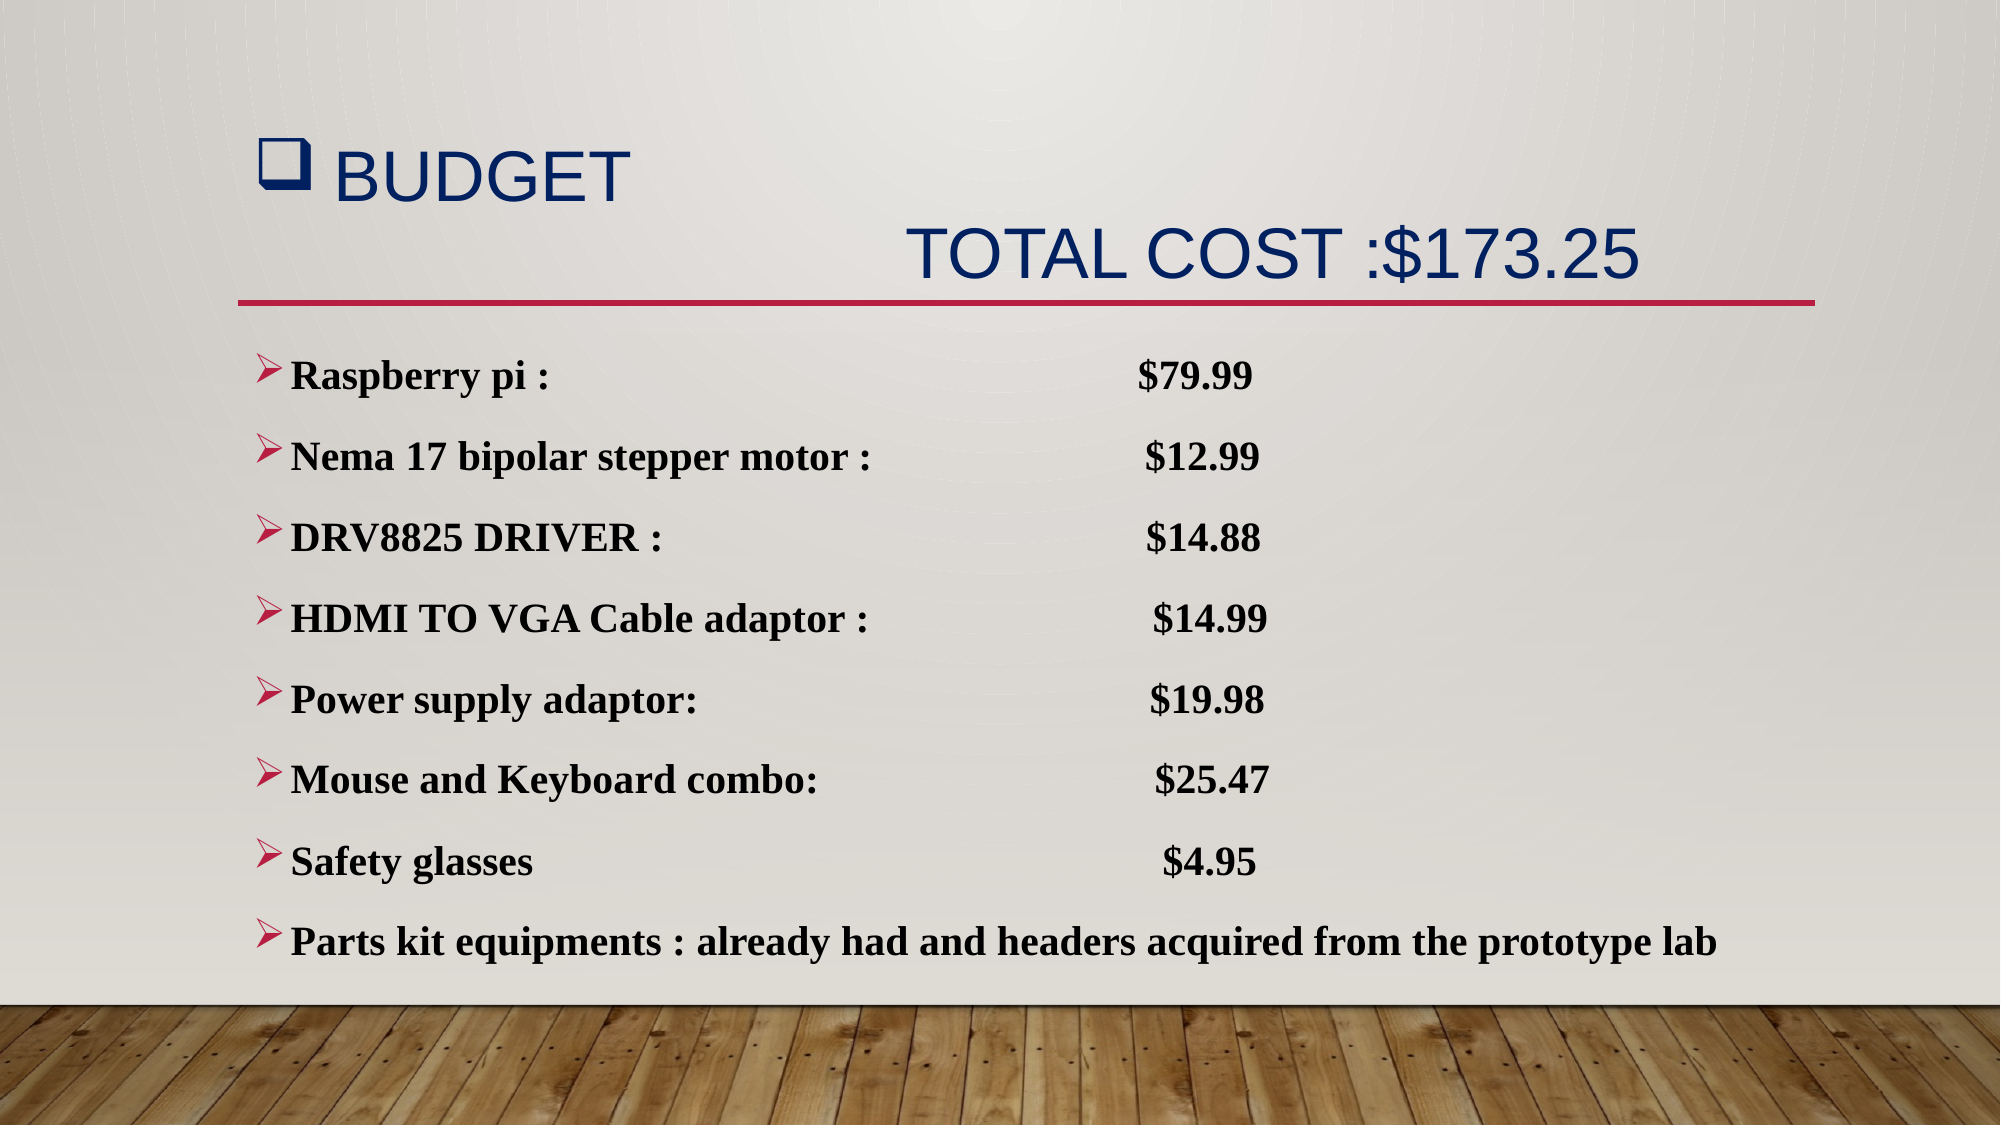

# Budget Total Cost :$173.25
Raspberry pi :                                                        $79.99
Nema 17 bipolar stepper motor :                          $12.99
DRV8825 DRIVER :                                              $14.88
HDMI TO VGA Cable adaptor :                           $14.99
Power supply adaptor:                                           $19.98
Mouse and Keyboard combo:                                $25.47
Safety glasses                                                            $4.95
Parts kit equipments : already had and headers acquired from the prototype lab